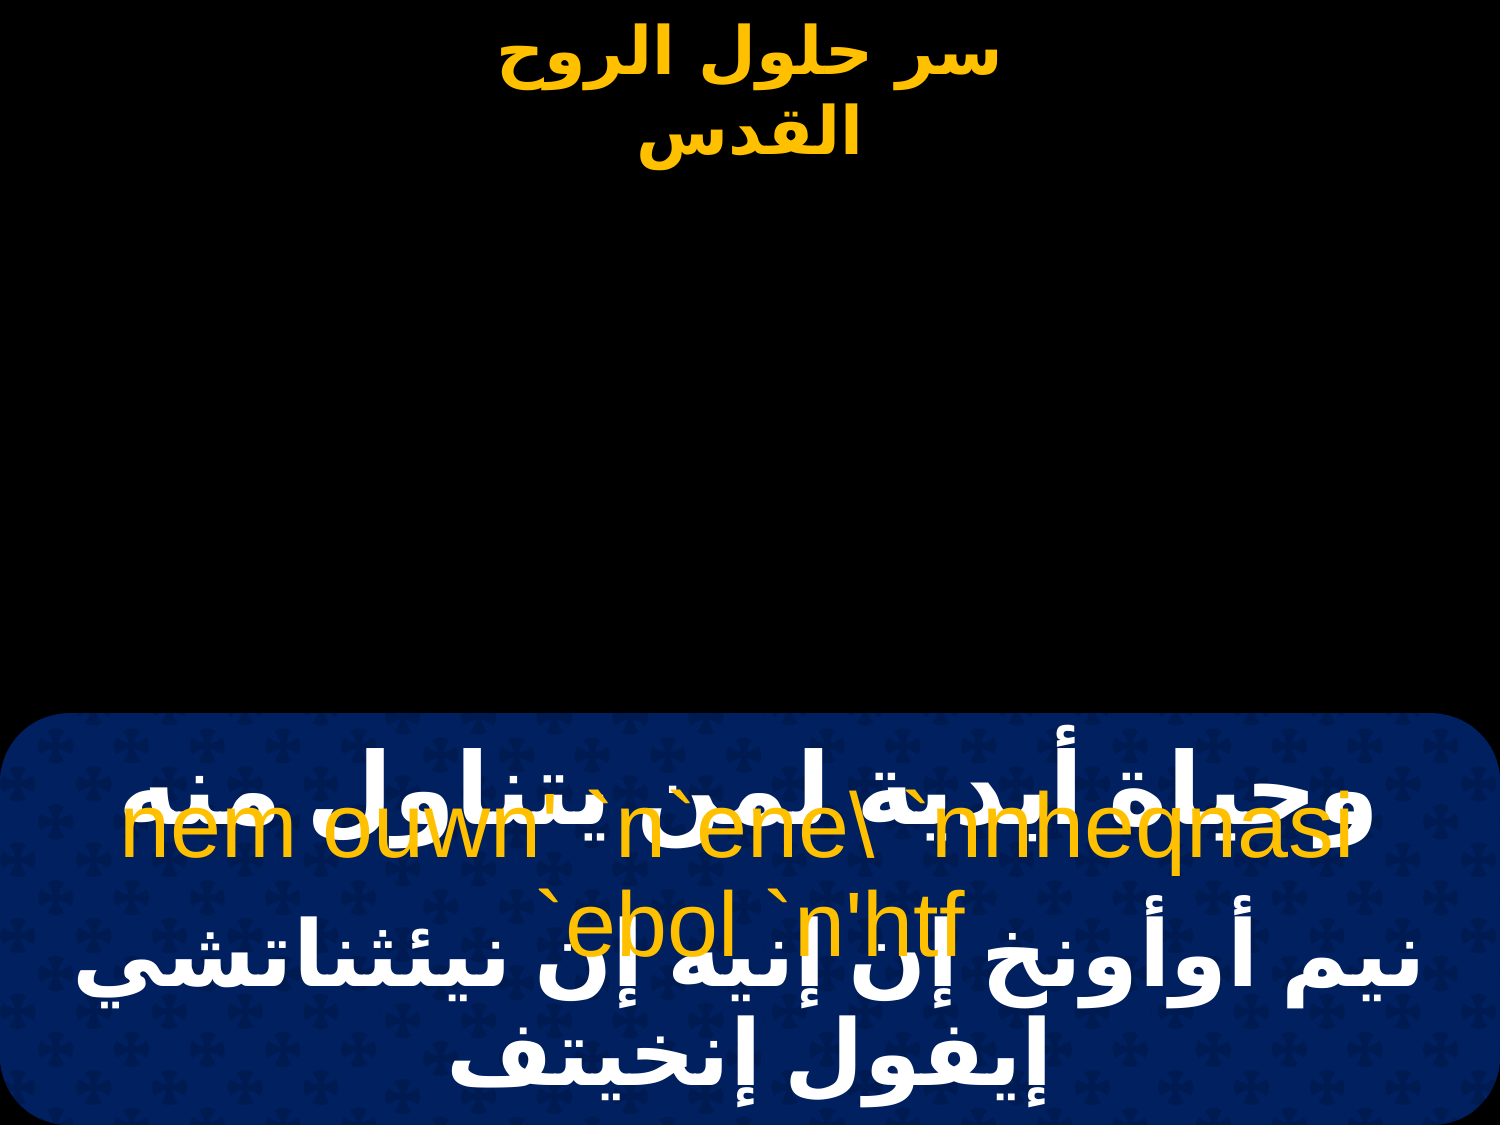

# وحياة أبدية لمن يتناول منه
nem ouwn' `n`ene\ `nnheqnasi  `ebol `n'htf
نيم أوأونخ إن إنيه إن نيئثناتشي إيفول إنخيتف